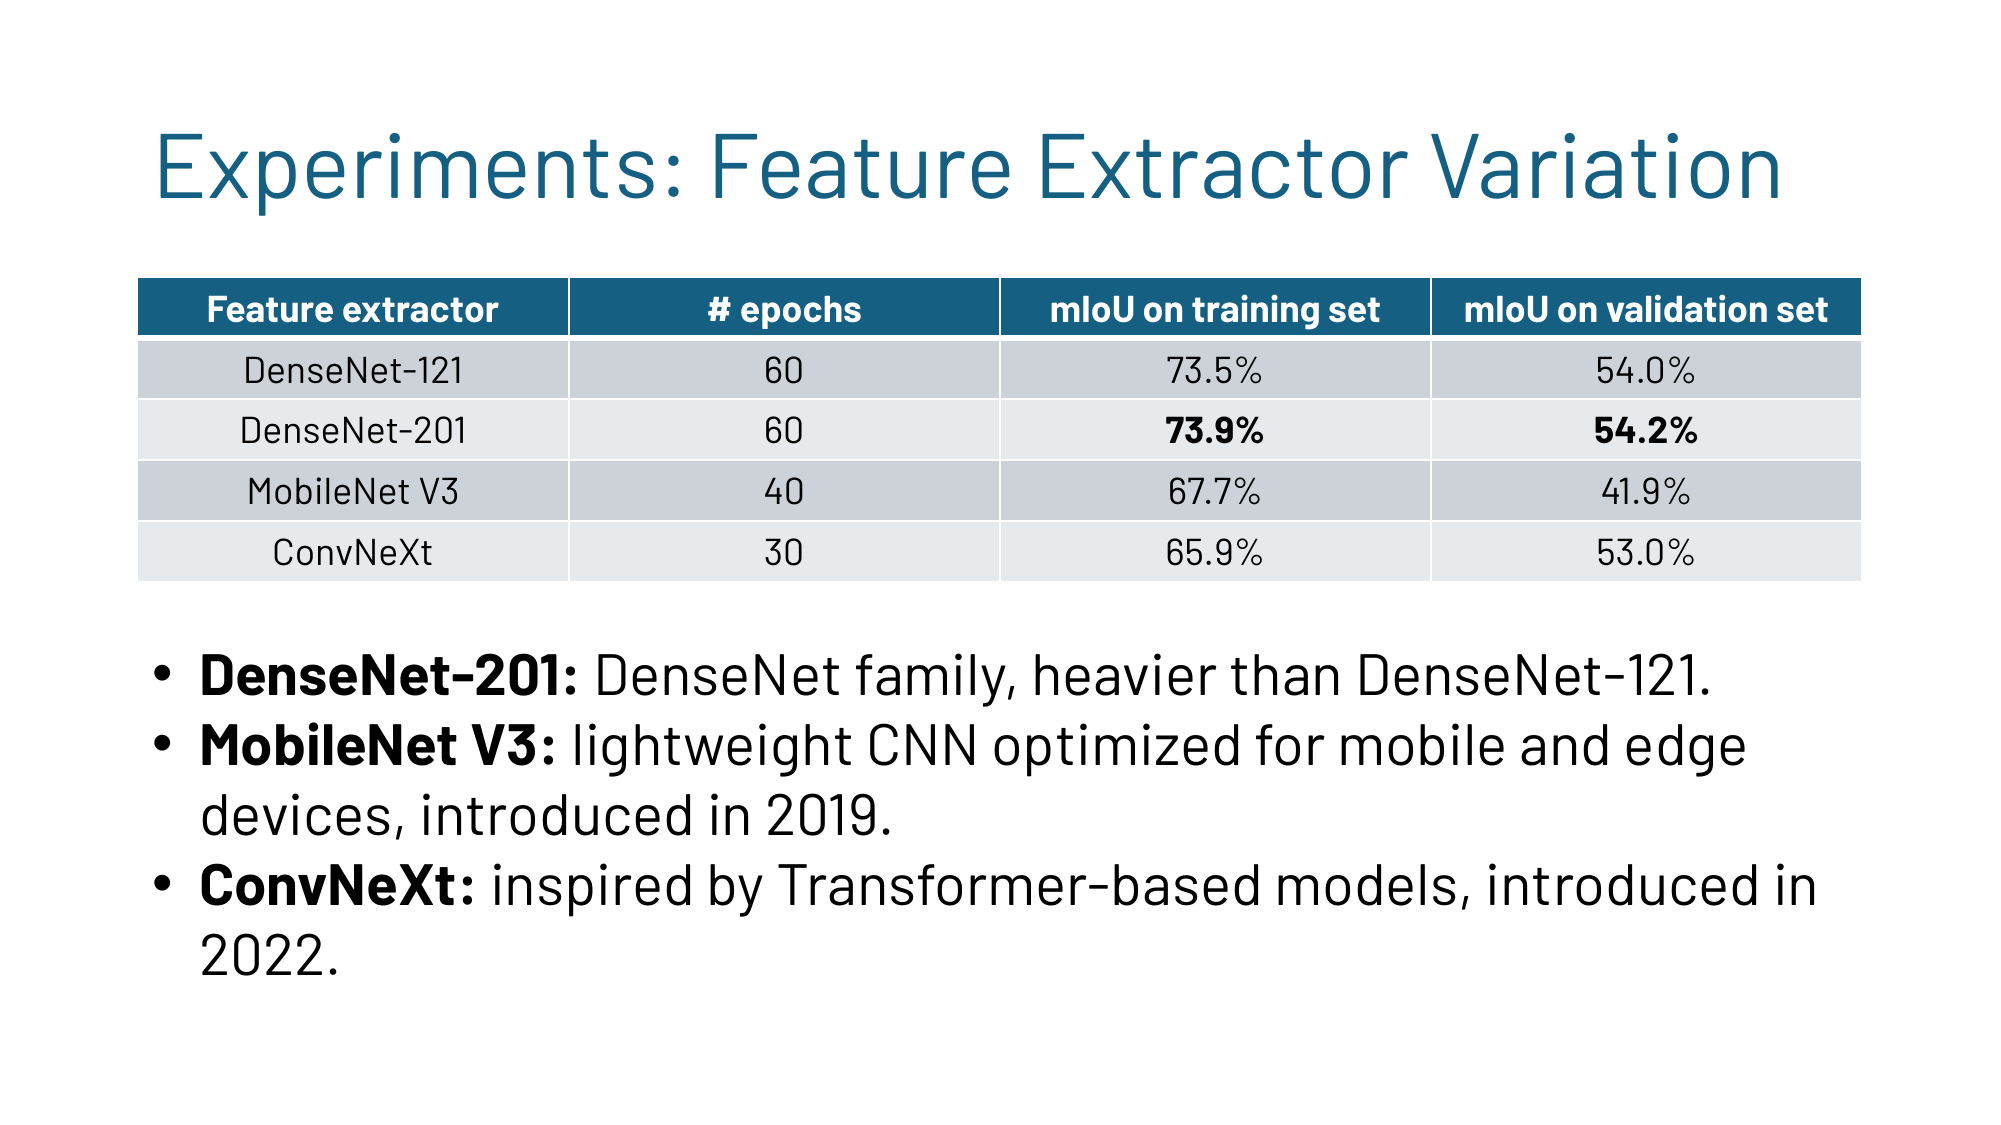

# Experiments: Feature Extractor Variation
| Feature extractor | # epochs | mIoU on training set | mIoU on validation set |
| --- | --- | --- | --- |
| DenseNet-121 | 60 | 73.5% | 54.0% |
| DenseNet-201 | 60 | 73.9% | 54.2% |
| MobileNet V3 | 40 | 67.7% | 41.9% |
| ConvNeXt | 30 | 65.9% | 53.0% |
DenseNet-201: DenseNet family, heavier than DenseNet-121.
MobileNet V3: lightweight CNN optimized for mobile and edge devices, introduced in 2019.
ConvNeXt: inspired by Transformer-based models, introduced in 2022.